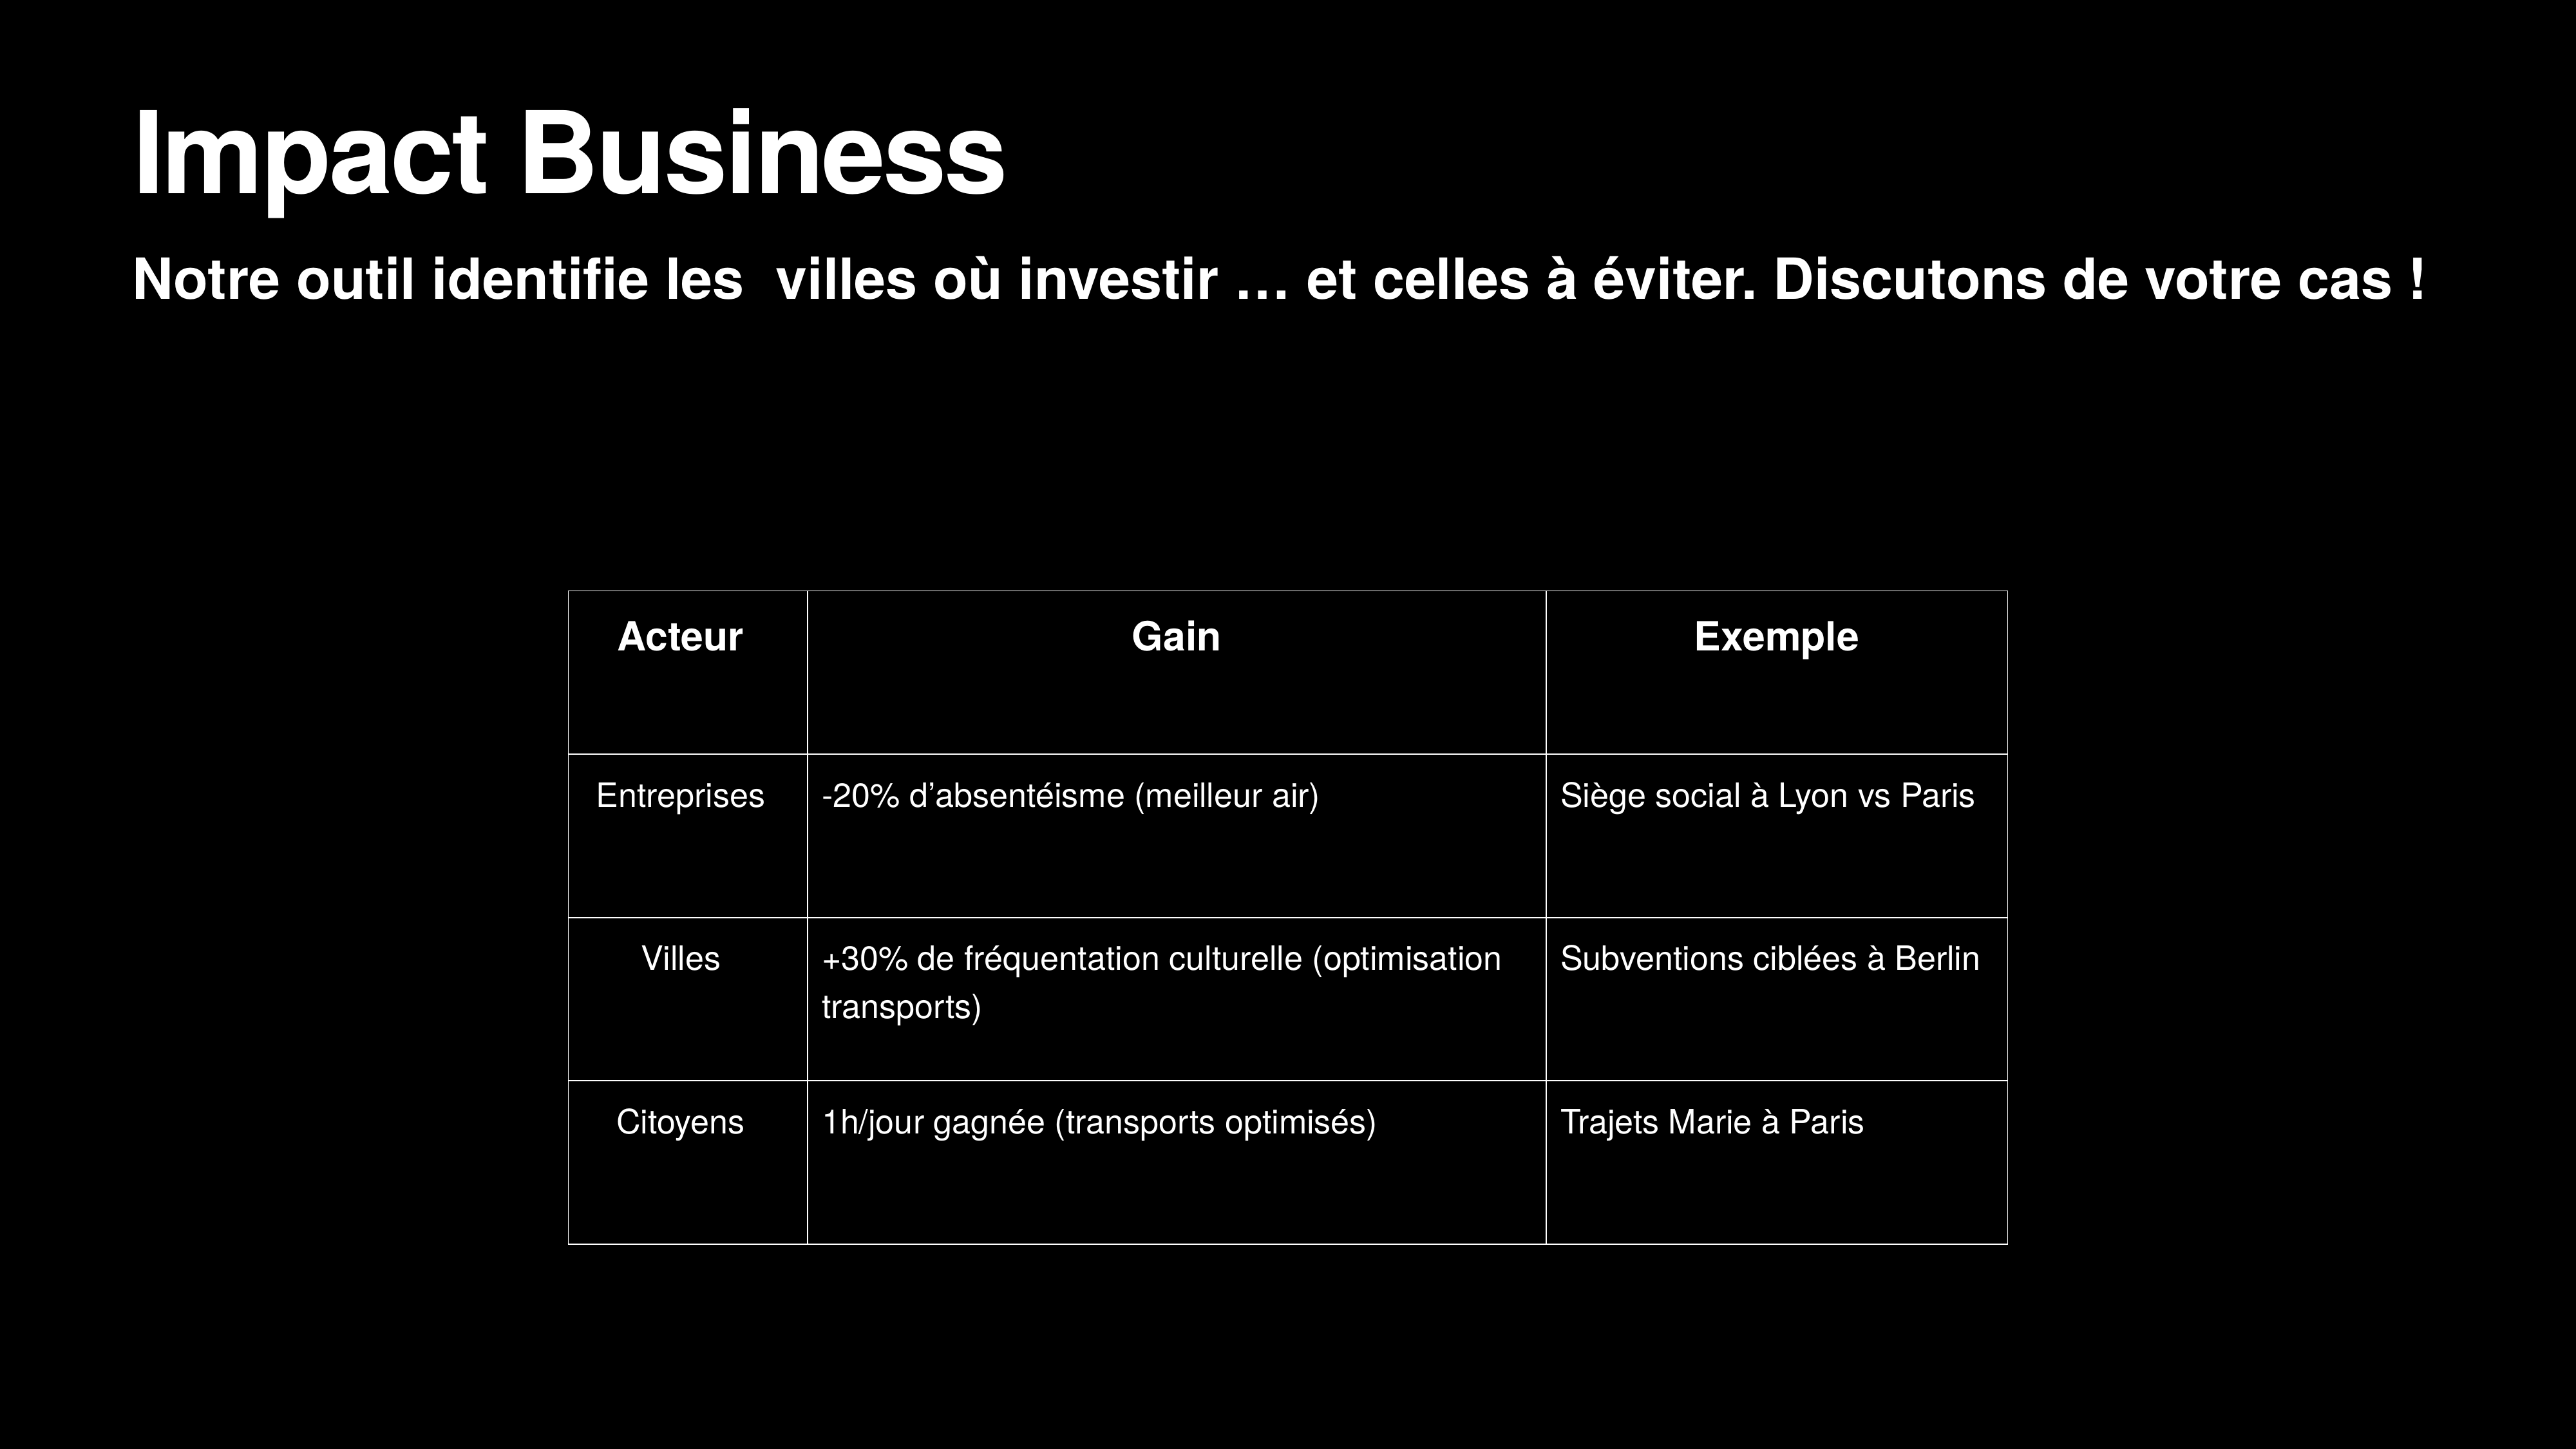

# Impact Business
Notre outil identifie les  villes où investir … et celles à éviter. Discutons de votre cas !

| Acteur | Gain | Exemple |
| --- | --- | --- |
| Entreprises | -20% d’absentéisme (meilleur air) | Siège social à Lyon vs Paris |
| Villes | +30% de fréquentation culturelle (optimisation transports) | Subventions ciblées à Berlin |
| Citoyens | 1h/jour gagnée (transports optimisés) | Trajets Marie à Paris |